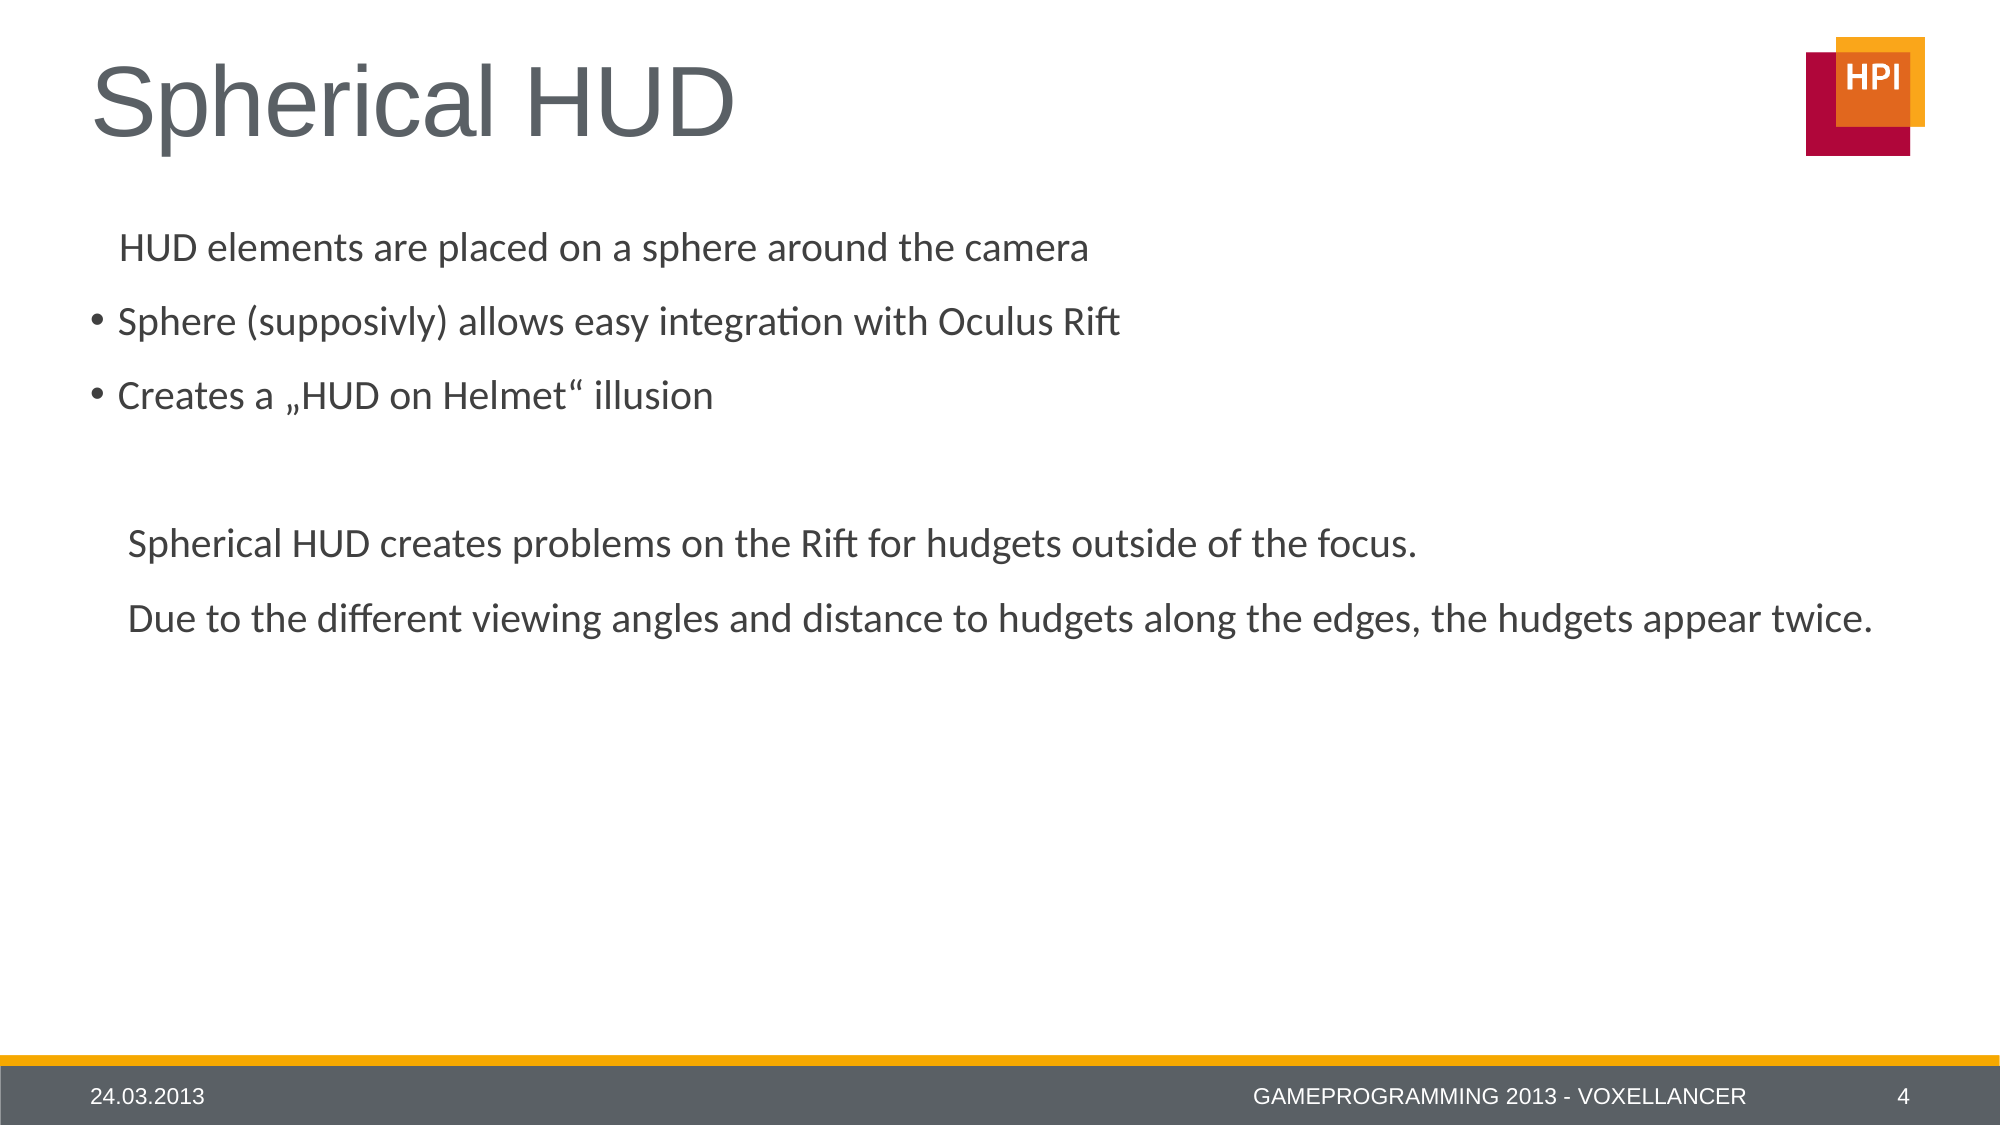

# Spherical HUD
HUD elements are placed on a sphere around the camera
Sphere (supposivly) allows easy integration with Oculus Rift
Creates a „HUD on Helmet“ illusion

    Spherical HUD creates problems on the Rift for hudgets outside of the focus.
    Due to the different viewing angles and distance to hudgets along the edges, the hudgets appear twice.

24.03.2013
Gameprogramming 2013 - Voxellancer
4